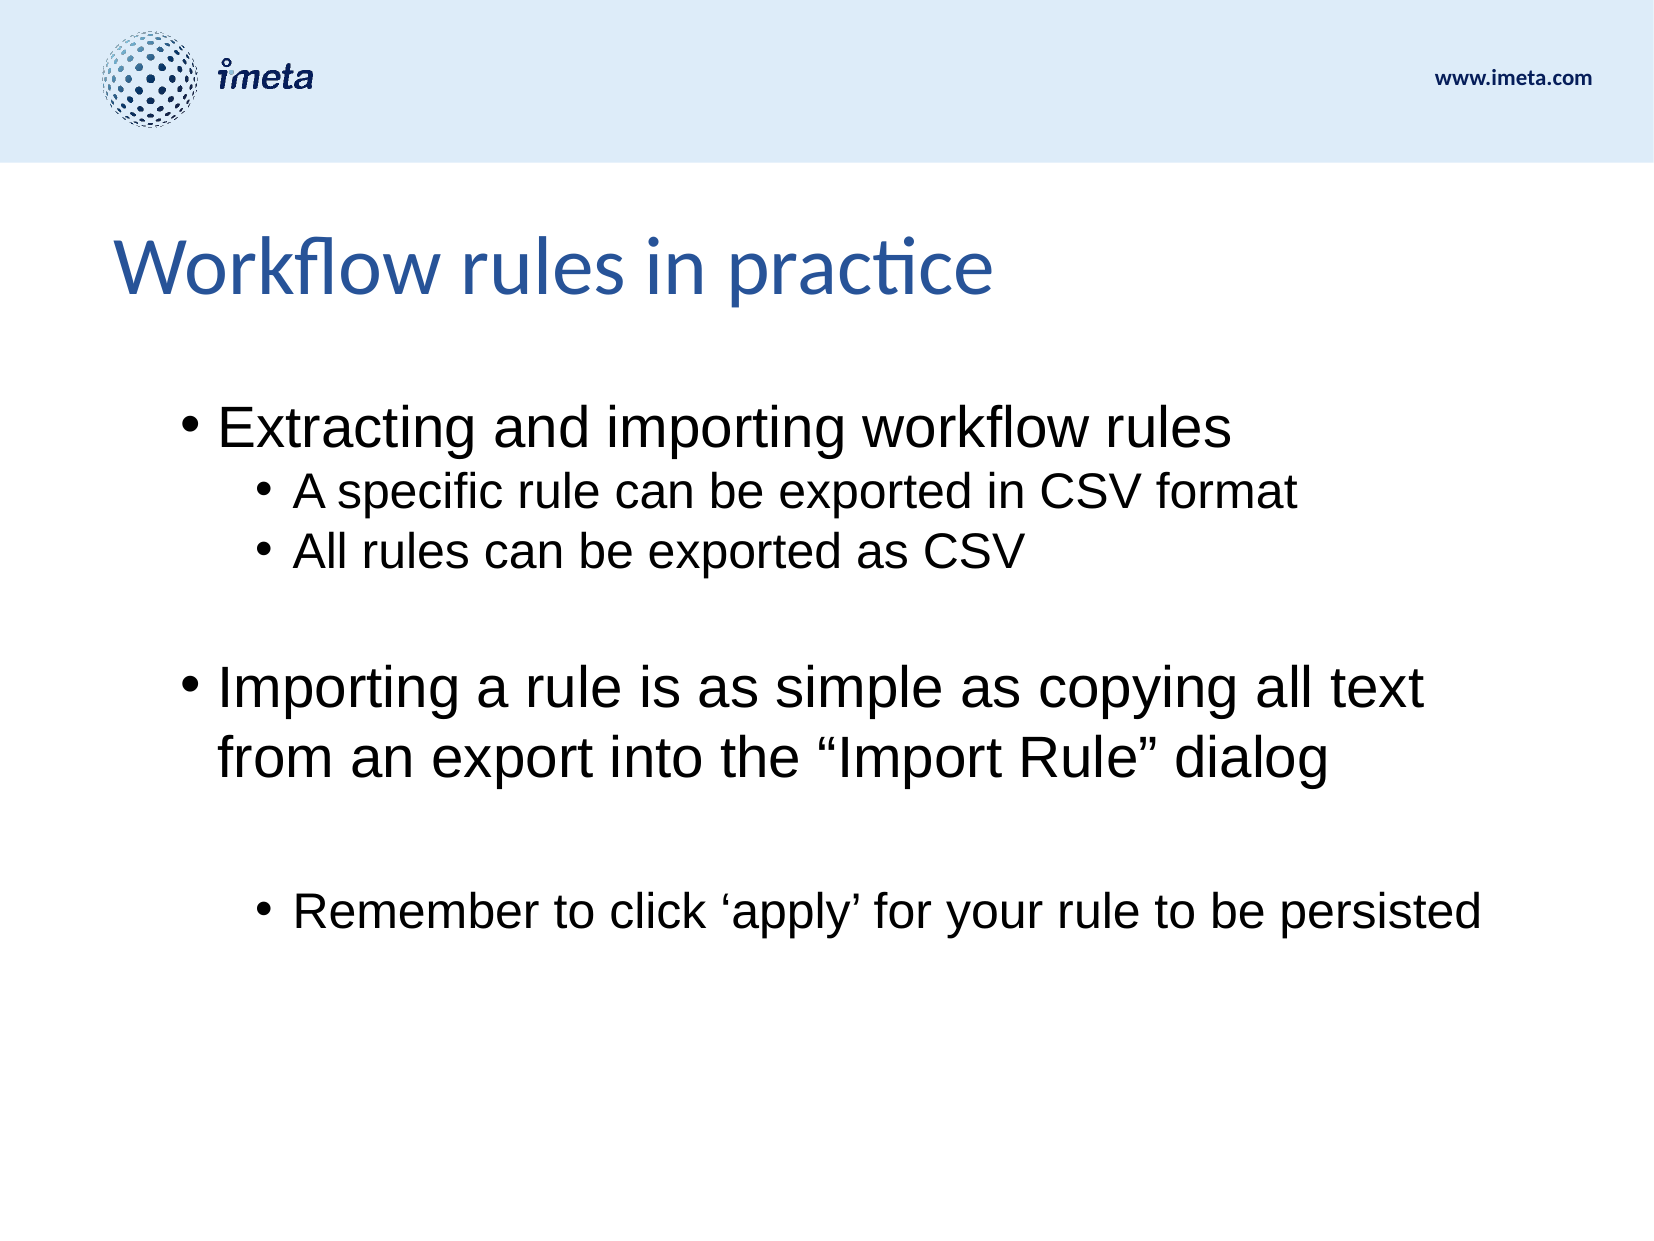

# Workflow rules in practice
Extracting and importing workflow rules
A specific rule can be exported in CSV format
All rules can be exported as CSV

Importing a rule is as simple as copying all text from an export into the “Import Rule” dialog

Remember to click ‘apply’ for your rule to be persisted